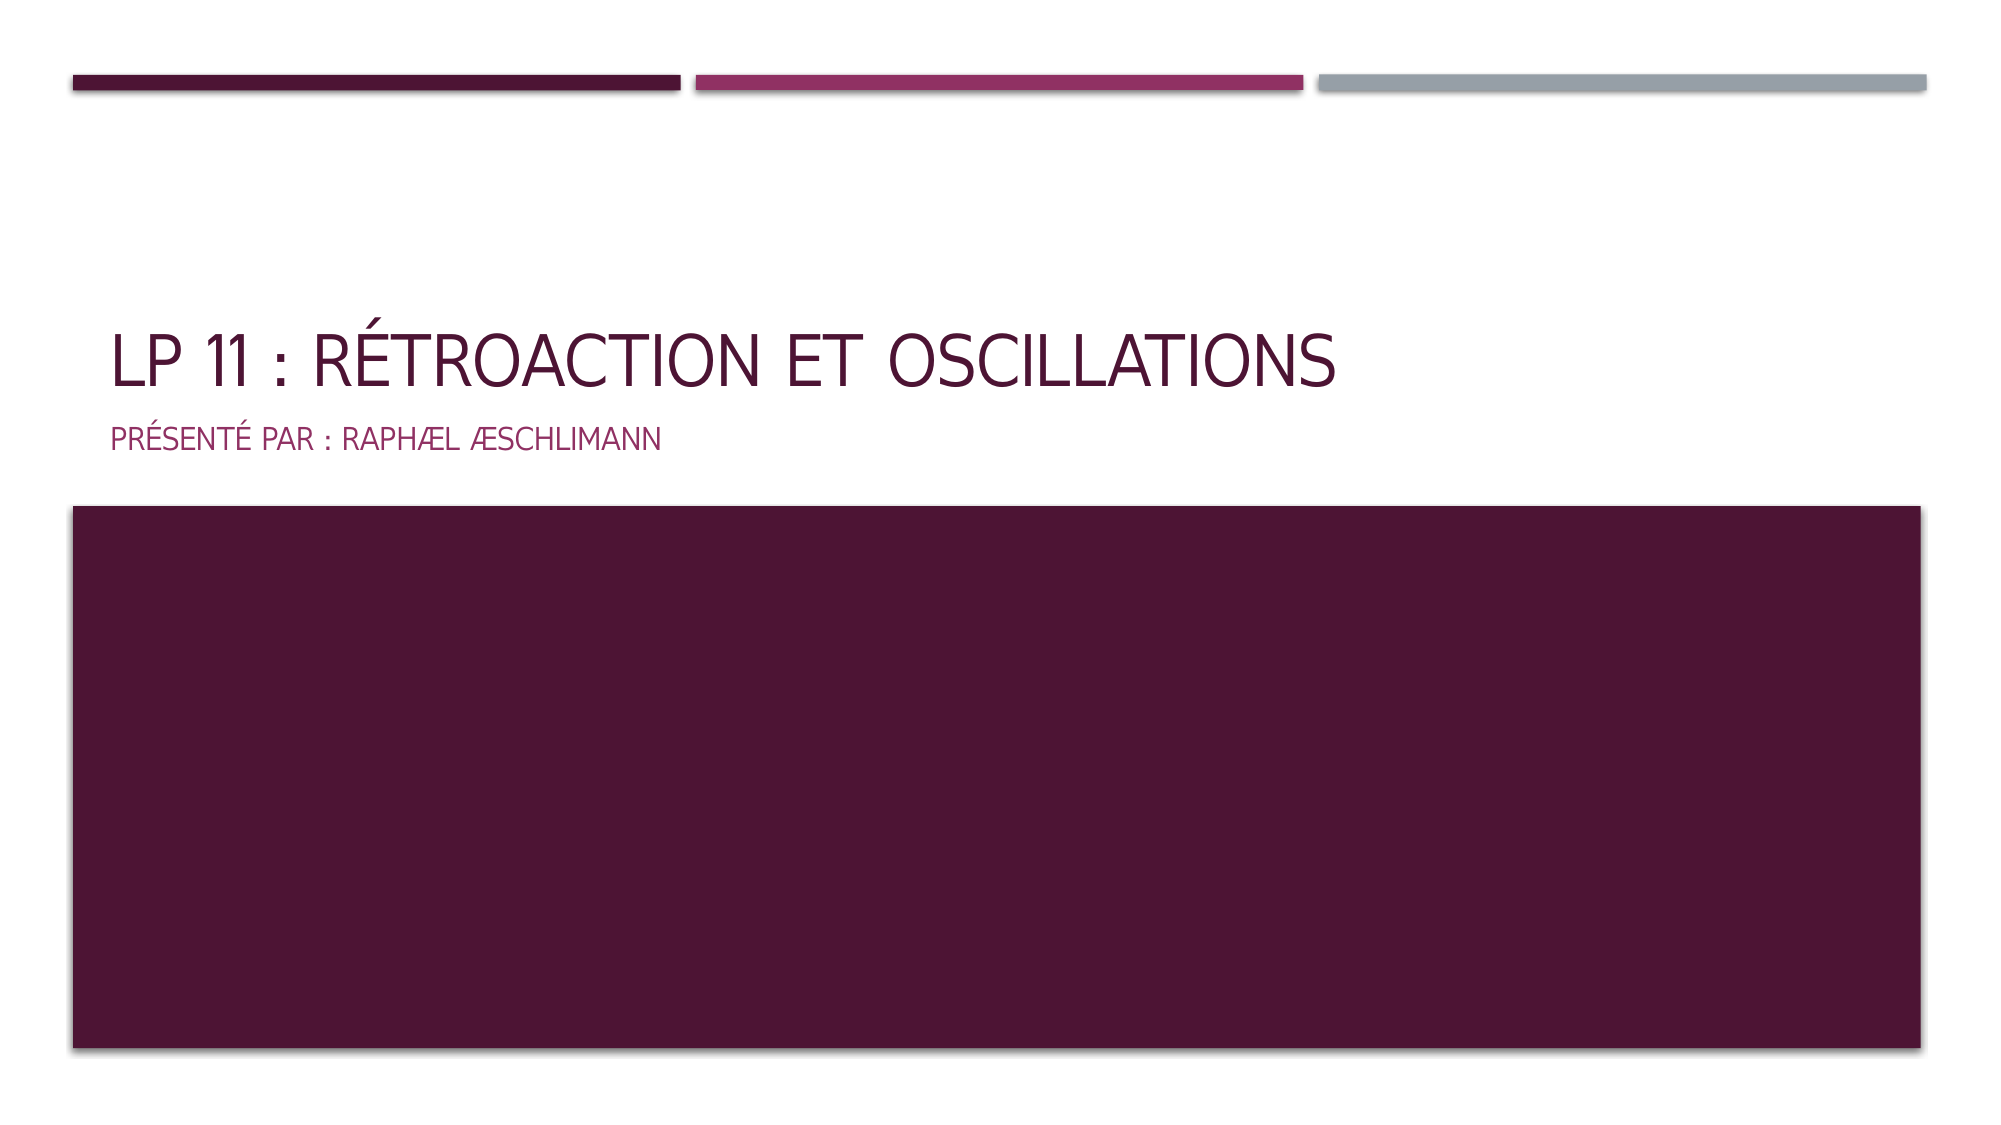

# LP 11 : Rétroaction et oscillations
Présenté par : Raphael Aeschlimann